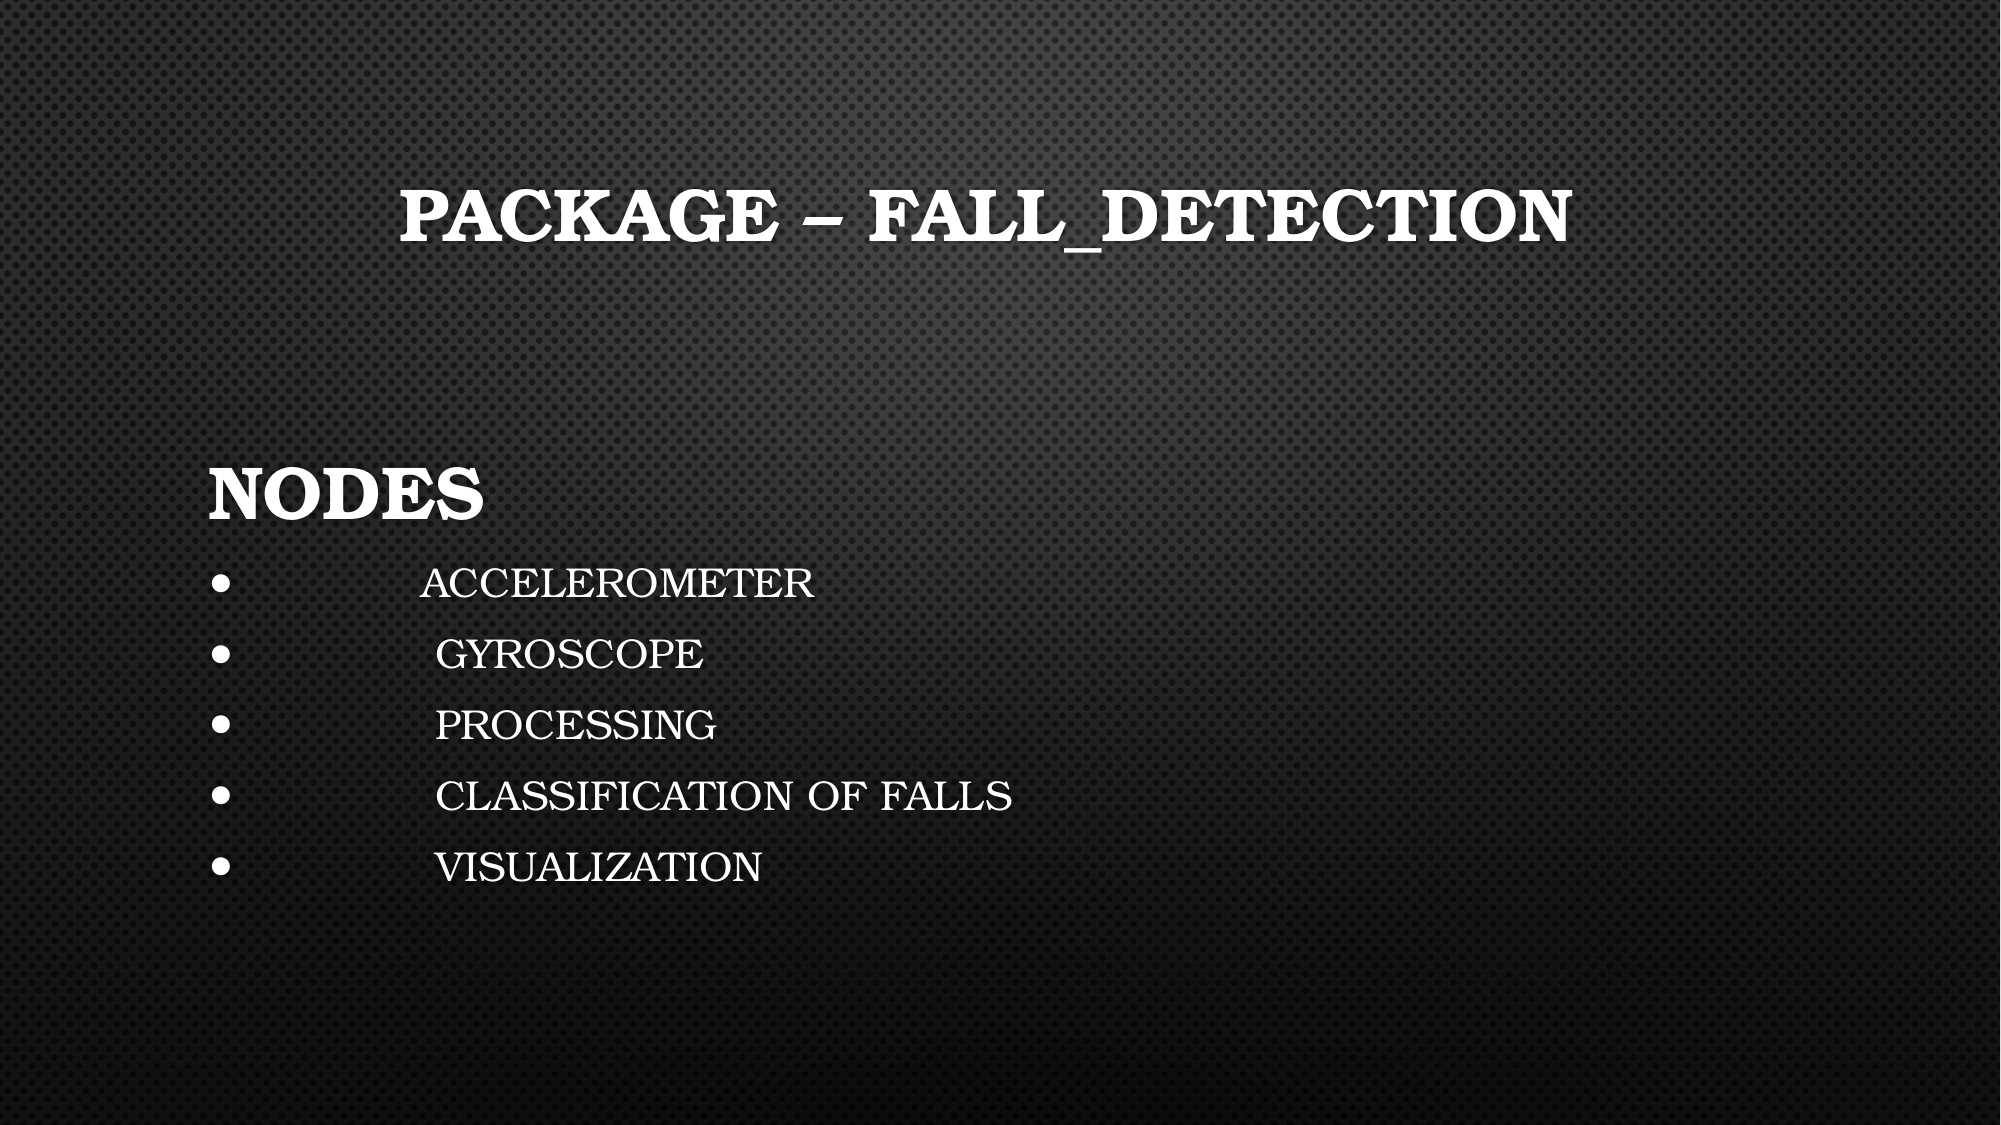

# PACKAGE – FALL_DETECTION
NODES
	 accelerometer
	  gyroscope
	  Processing
	  Classification of falls
	  Visualization